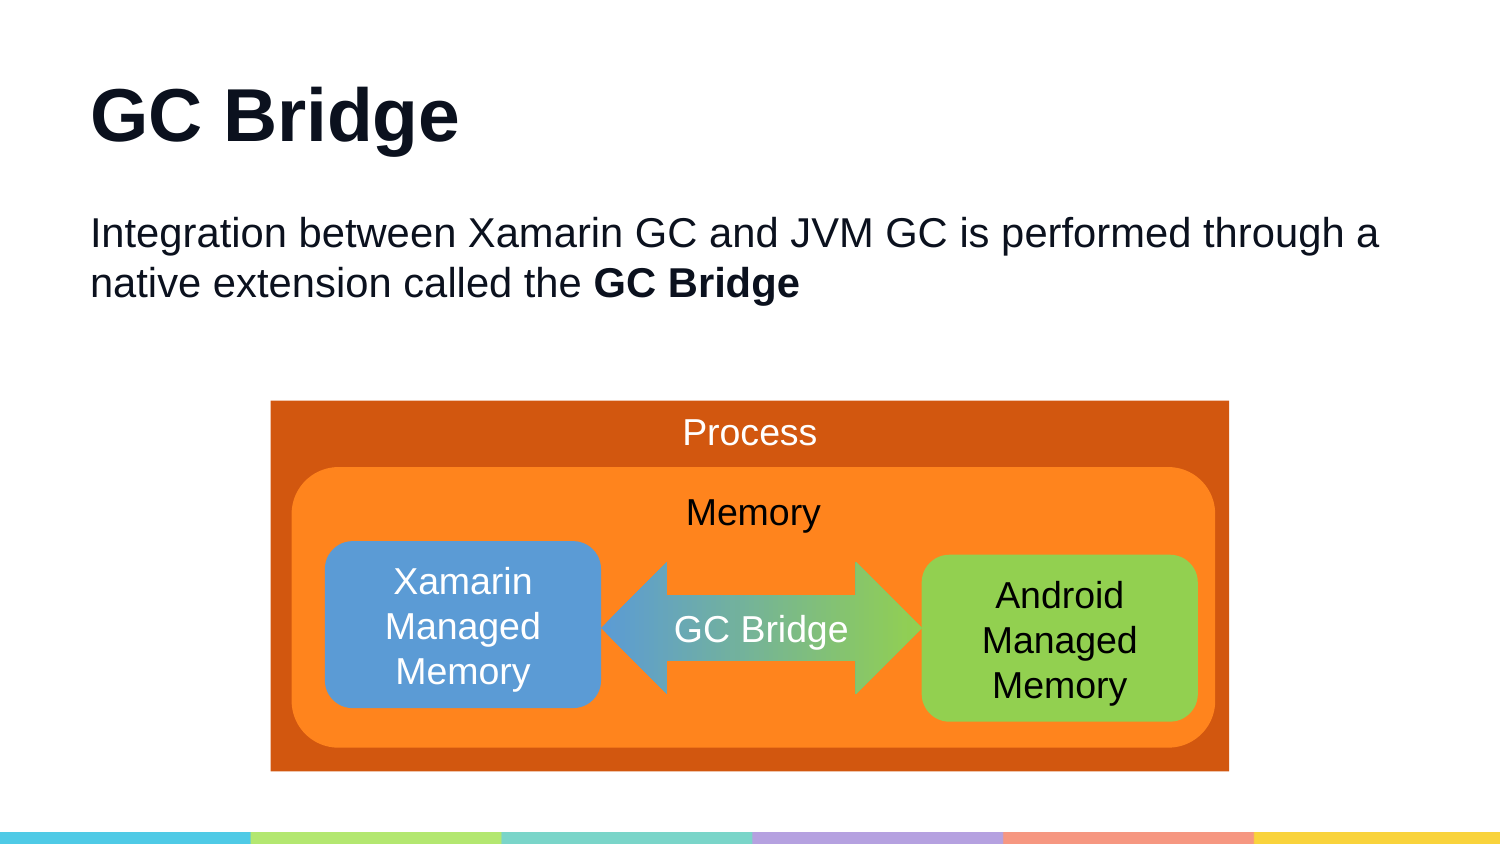

# GC Bridge
Integration between Xamarin GC and JVM GC is performed through a native extension called the GC Bridge
Process
Memory
Xamarin Managed Memory
Android Managed Memory
GC Bridge